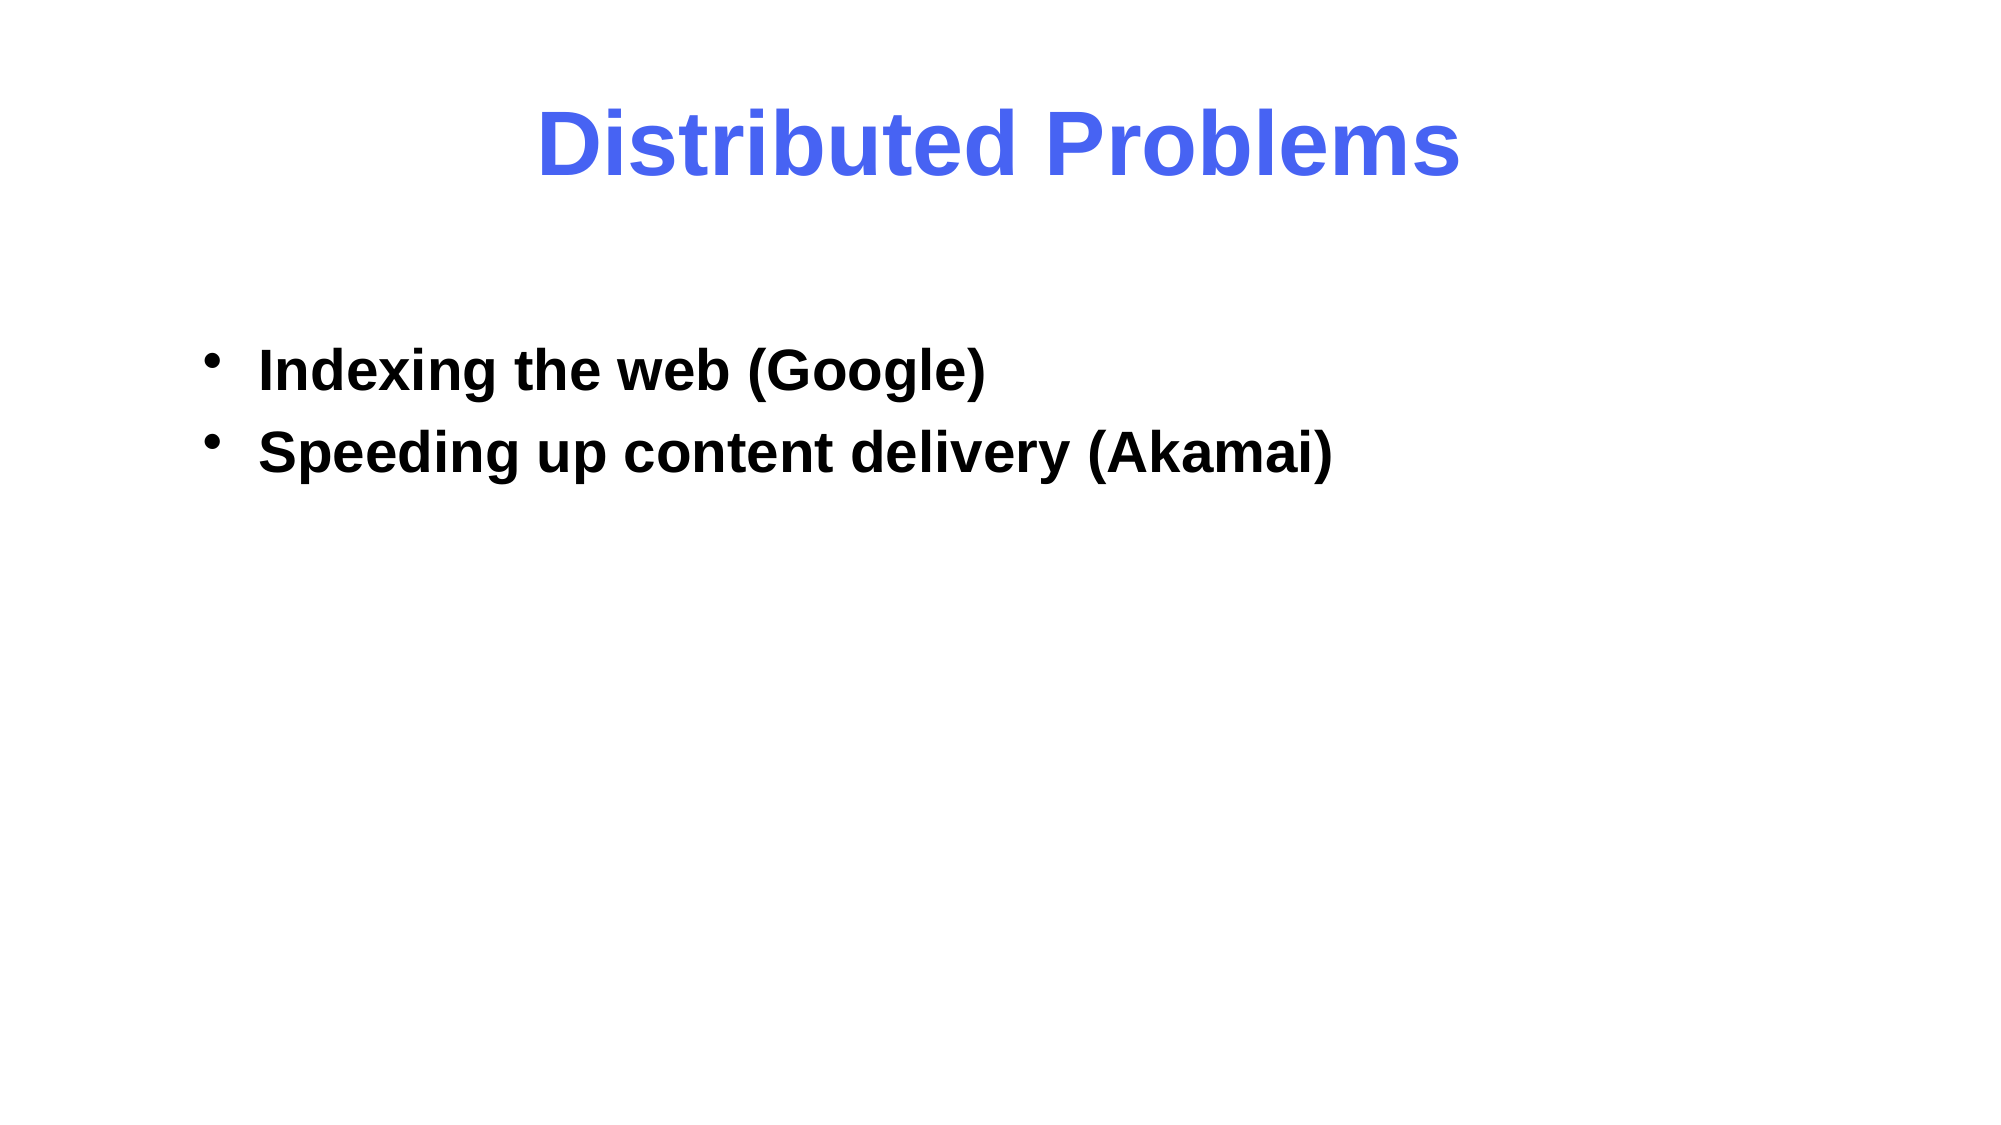

# Distributed Problems
Indexing the web (Google)
Speeding up content delivery (Akamai)